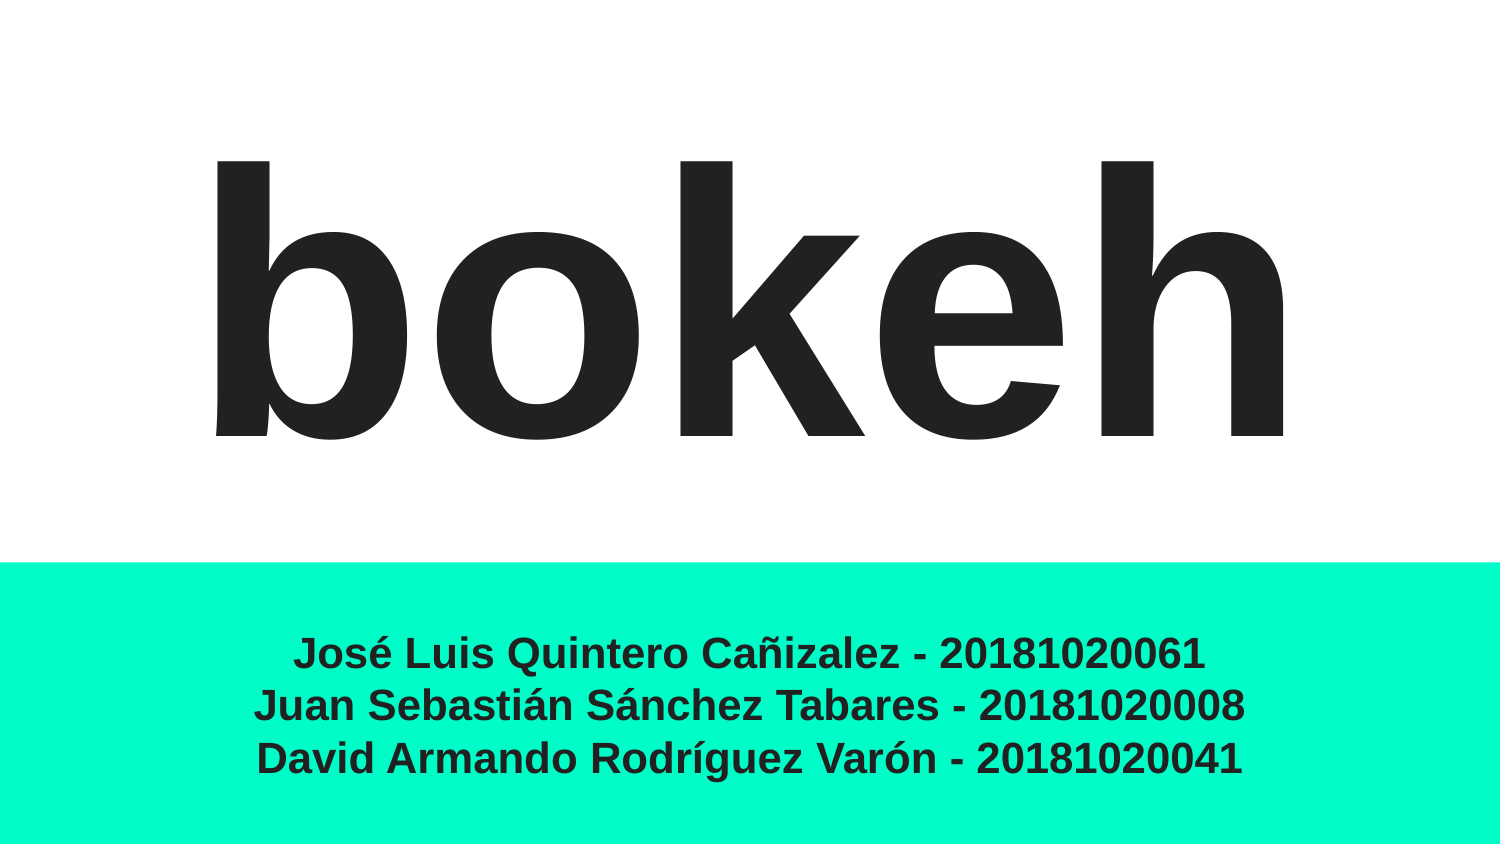

# bokeh
José Luis Quintero Cañizalez - 20181020061
Juan Sebastián Sánchez Tabares - 20181020008
David Armando Rodríguez Varón - 20181020041